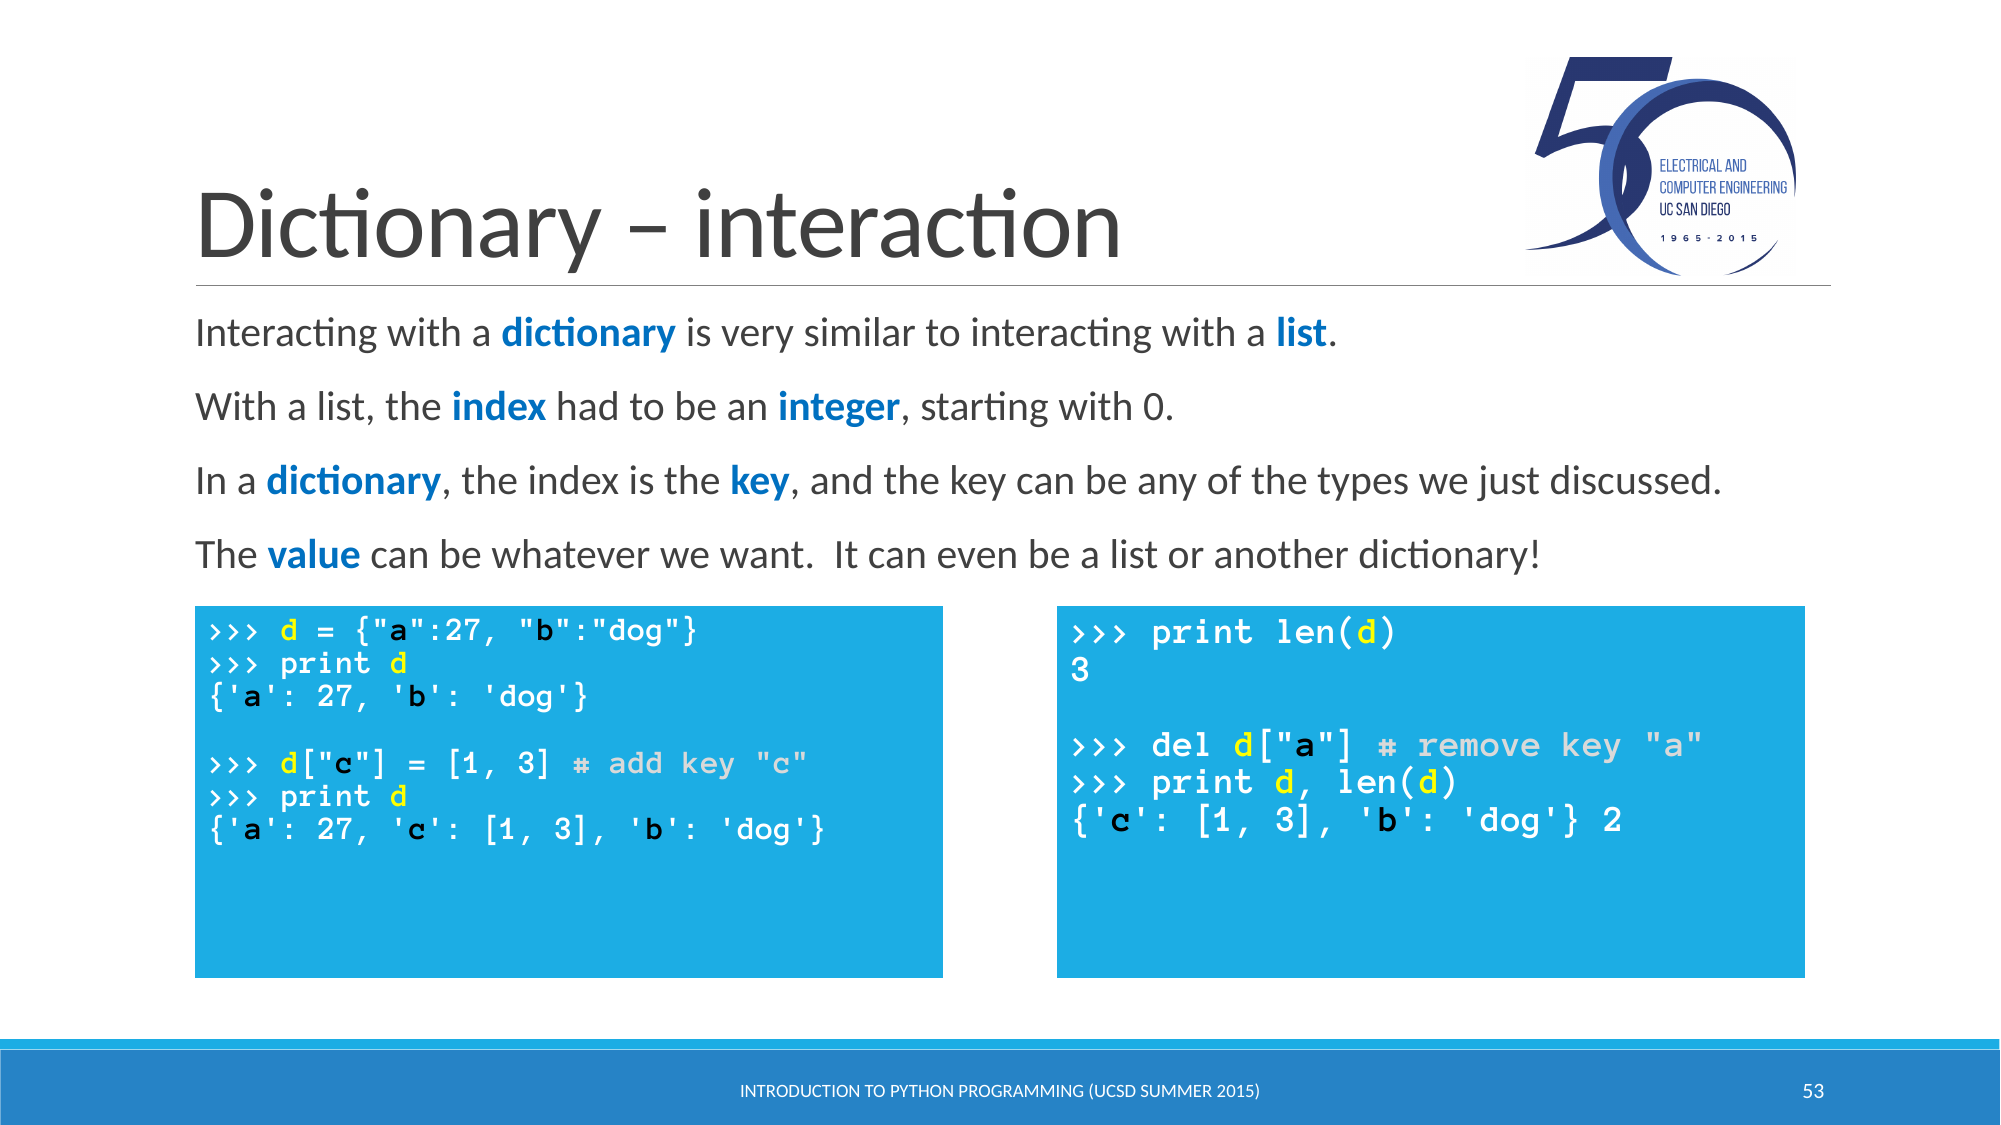

# Dictionary – interaction
Interacting with a dictionary is very similar to interacting with a list.
With a list, the index had to be an integer, starting with 0.
In a dictionary, the index is the key, and the key can be any of the types we just discussed.
The value can be whatever we want.  It can even be a list or another dictionary!
| >>> d = {"a":27, "b":"dog"} >>> print d {'a': 27, 'b': 'dog'} >>> d["c"] = [1, 3] # add key "c" >>> print d {'a': 27, 'c': [1, 3], 'b': 'dog'} |
| --- |
| >>> print len(d) 3 >>> del d["a"] # remove key "a" >>> print d, len(d) {'c': [1, 3], 'b': 'dog'} 2 |
| --- |
Introduction to Python Programming (UCSD Summer 2015)
53